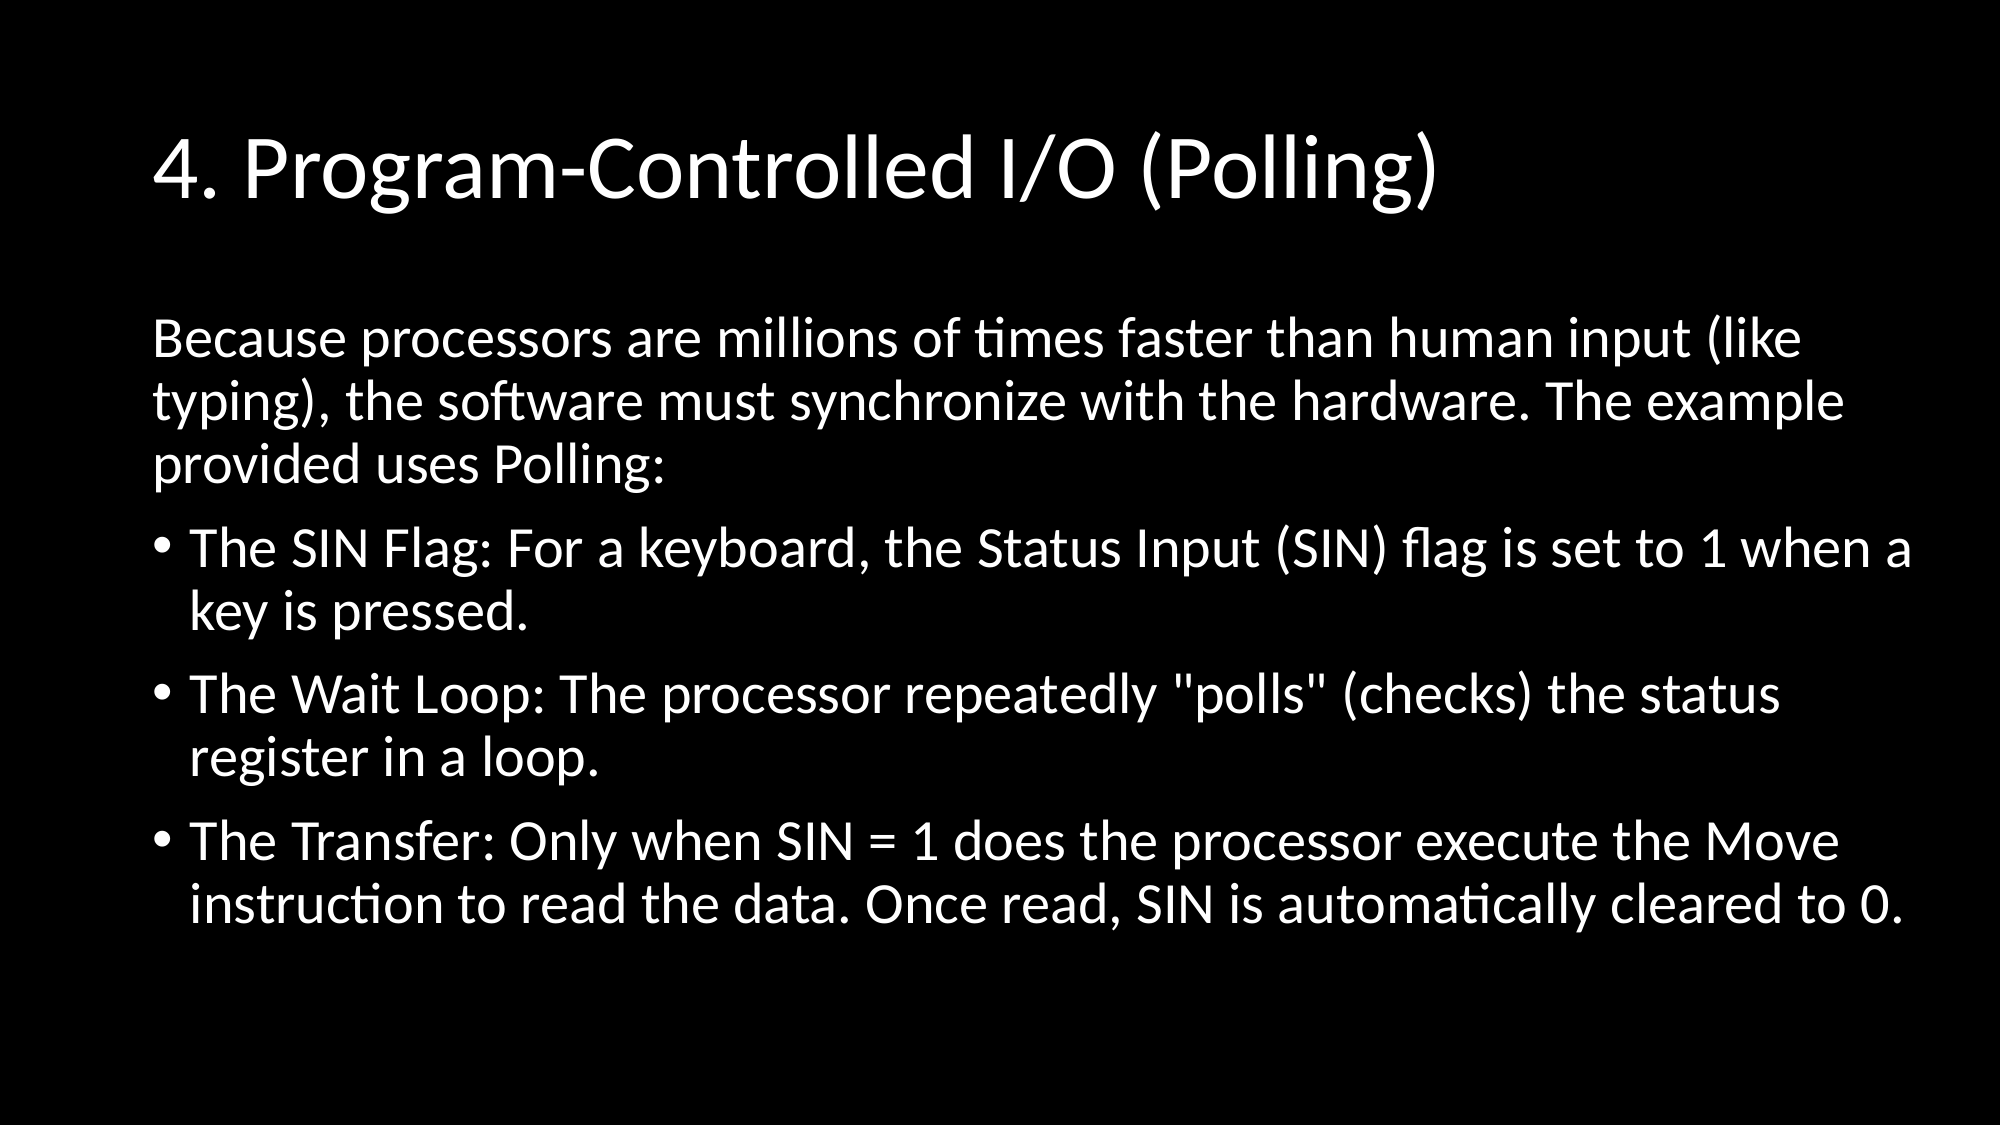

# 4. Program-Controlled I/O (Polling)
Because processors are millions of times faster than human input (like typing), the software must synchronize with the hardware. The example provided uses Polling:
The SIN Flag: For a keyboard, the Status Input (SIN) flag is set to 1 when a key is pressed.
The Wait Loop: The processor repeatedly "polls" (checks) the status register in a loop.
The Transfer: Only when SIN = 1 does the processor execute the Move instruction to read the data. Once read, SIN is automatically cleared to 0.